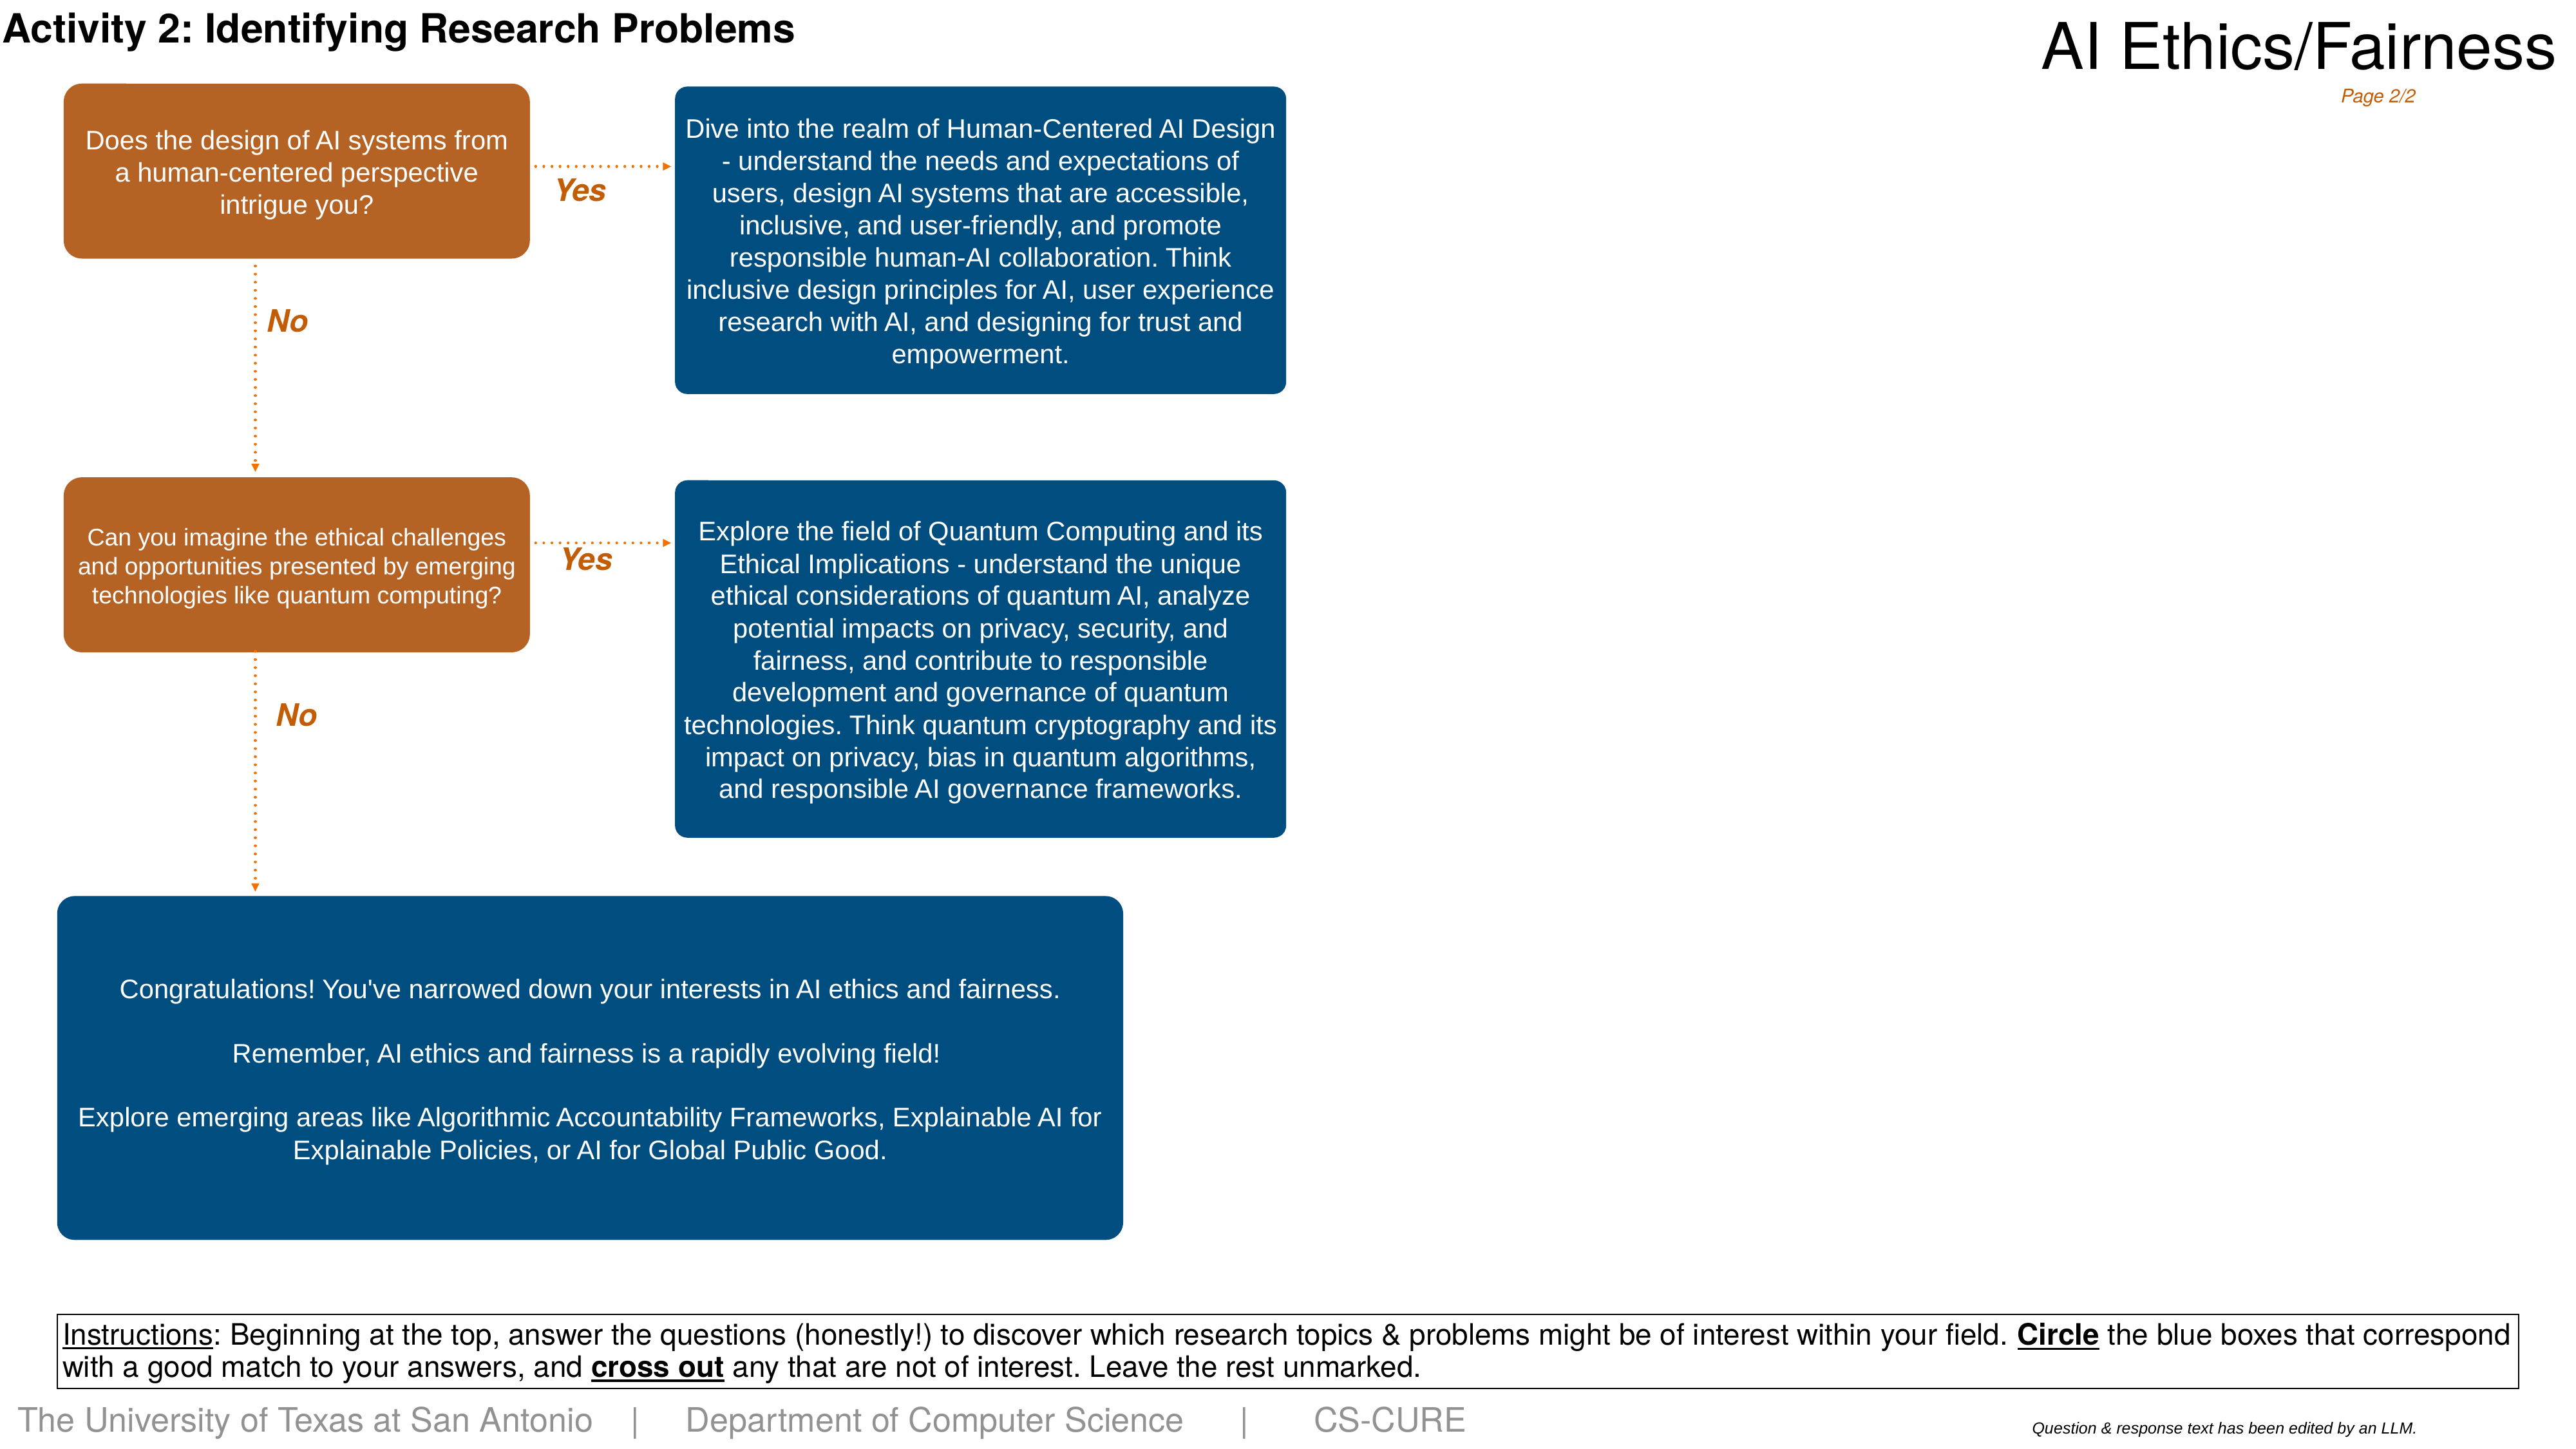

Activity 2: Identifying Research Problems
AI Ethics/Fairness
Page 2/2
Does the design of AI systems from a human-centered perspective intrigue you?
Dive into the realm of Human-Centered AI Design - understand the needs and expectations of users, design AI systems that are accessible, inclusive, and user-friendly, and promote responsible human-AI collaboration. Think inclusive design principles for AI, user experience research with AI, and designing for trust and empowerment.

Yes

No
Can you imagine the ethical challenges and opportunities presented by emerging technologies like quantum computing?
Explore the field of Quantum Computing and its Ethical Implications - understand the unique ethical considerations of quantum AI, analyze potential impacts on privacy, security, and fairness, and contribute to responsible development and governance of quantum technologies. Think quantum cryptography and its impact on privacy, bias in quantum algorithms, and responsible AI governance frameworks.
Yes

No
Congratulations! You've narrowed down your interests in AI ethics and fairness.

Remember, AI ethics and fairness is a rapidly evolving field!

Explore emerging areas like Algorithmic Accountability Frameworks, Explainable AI for Explainable Policies, or AI for Global Public Good.
Instructions: Beginning at the top, answer the questions (honestly!) to discover which research topics & problems might be of interest within your field. Circle the blue boxes that correspond with a good match to your answers, and cross out any that are not of interest. Leave the rest unmarked.
50
Question & response text has been edited by an LLM.